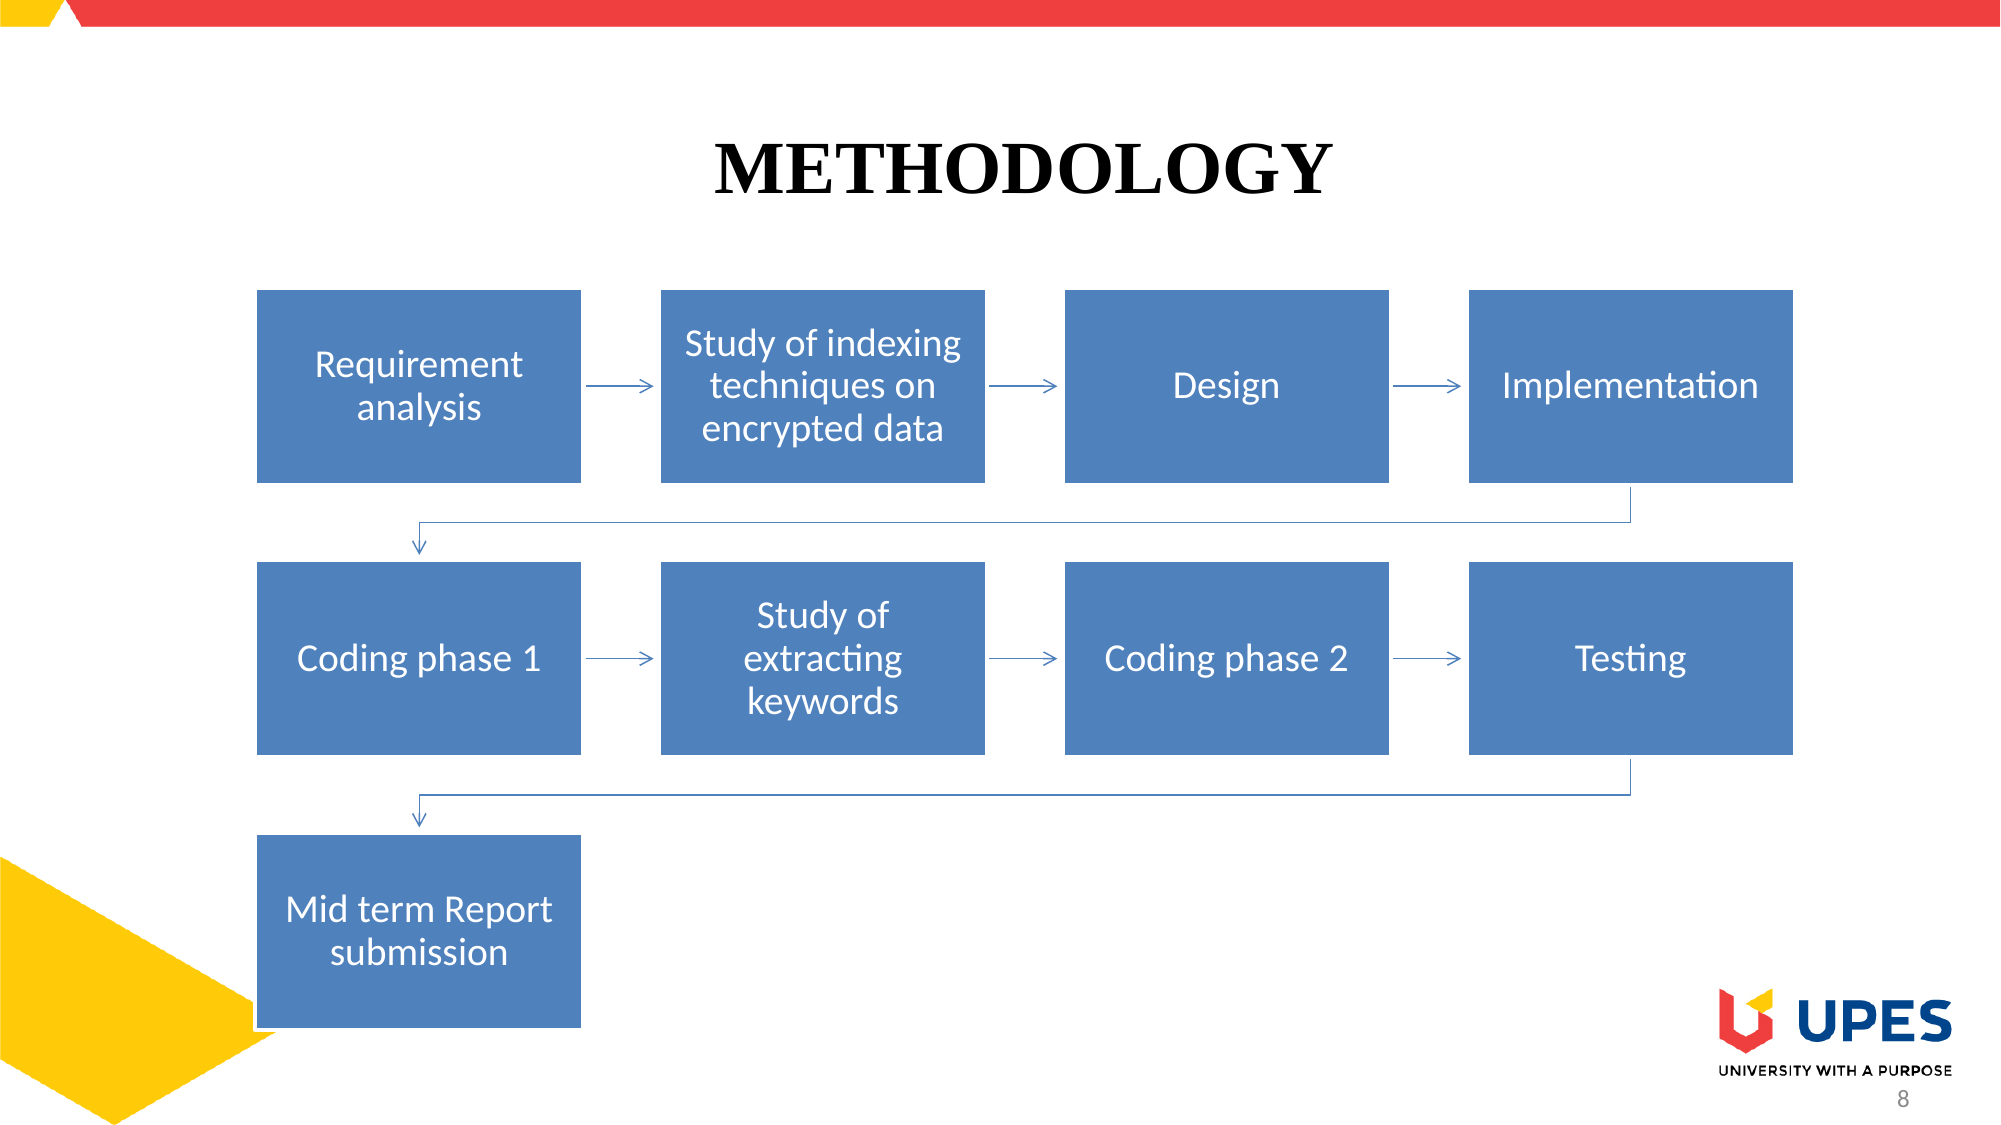

# METHODOLOGY

Requirement analysis

Study of indexing techniques on encrypted data

Design

Implementation

Coding phase 1

Study of extracting keywords

Coding phase 2

Testing
Mid term Report submission